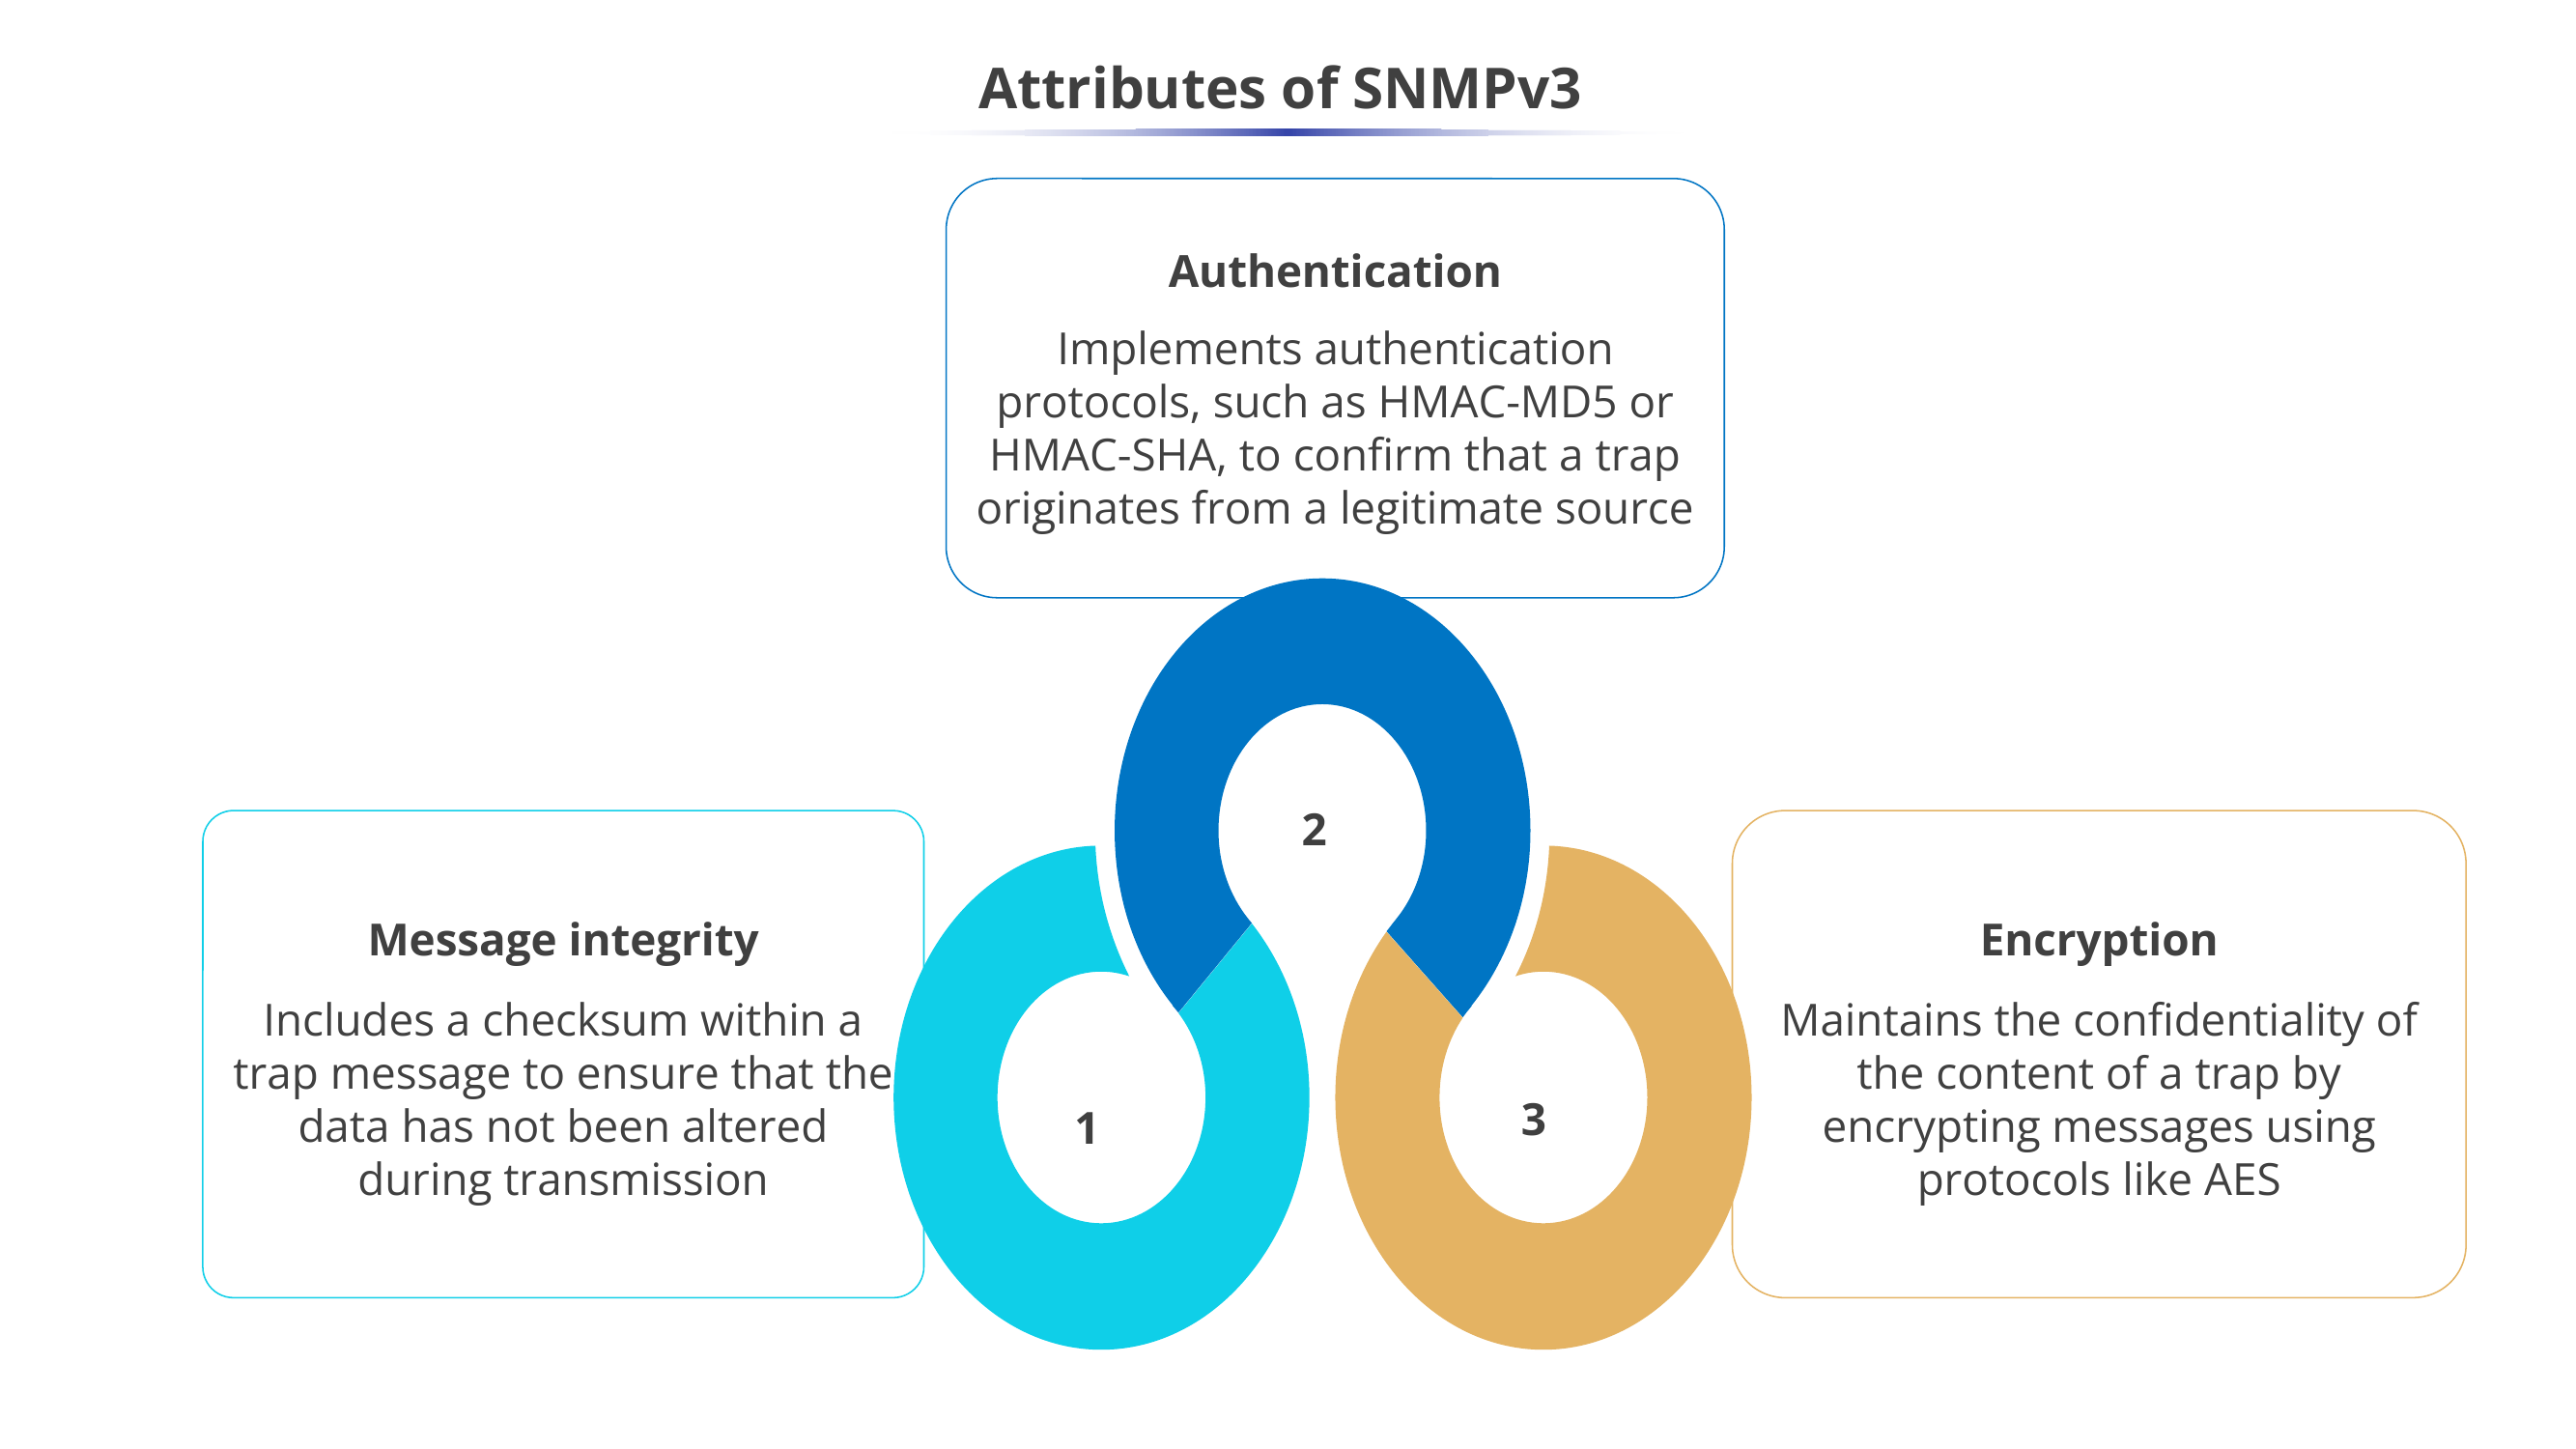

# Attributes of SNMPv3

Authentication

Implements authentication protocols, such as HMAC-MD5 or HMAC-SHA, to confirm that a trap originates from a legitimate source

Message integrity

Includes a checksum within a trap message to ensure that the data has not been altered during transmission
Encryption

Maintains the confidentiality of the content of a trap by encrypting messages using protocols like AES

2
3
1